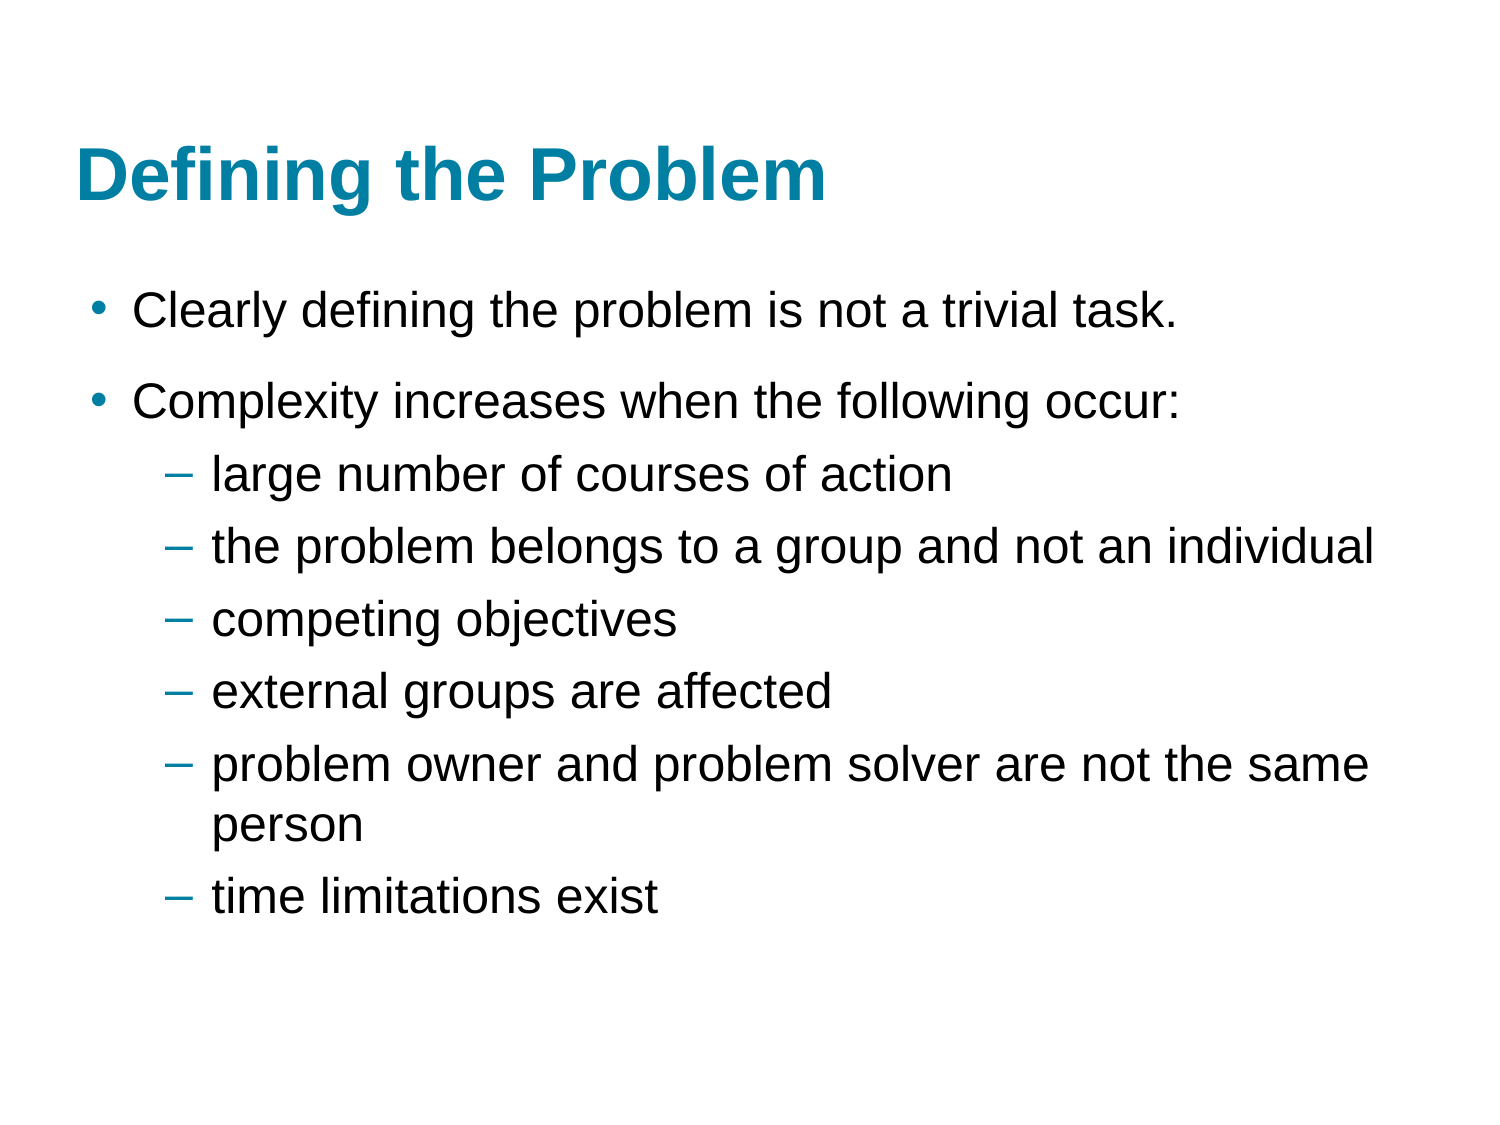

9/1/2021
45
# Defining the Problem
Clearly defining the problem is not a trivial task.
Complexity increases when the following occur:
large number of courses of action
the problem belongs to a group and not an individual
competing objectives
external groups are affected
problem owner and problem solver are not the same person
time limitations exist